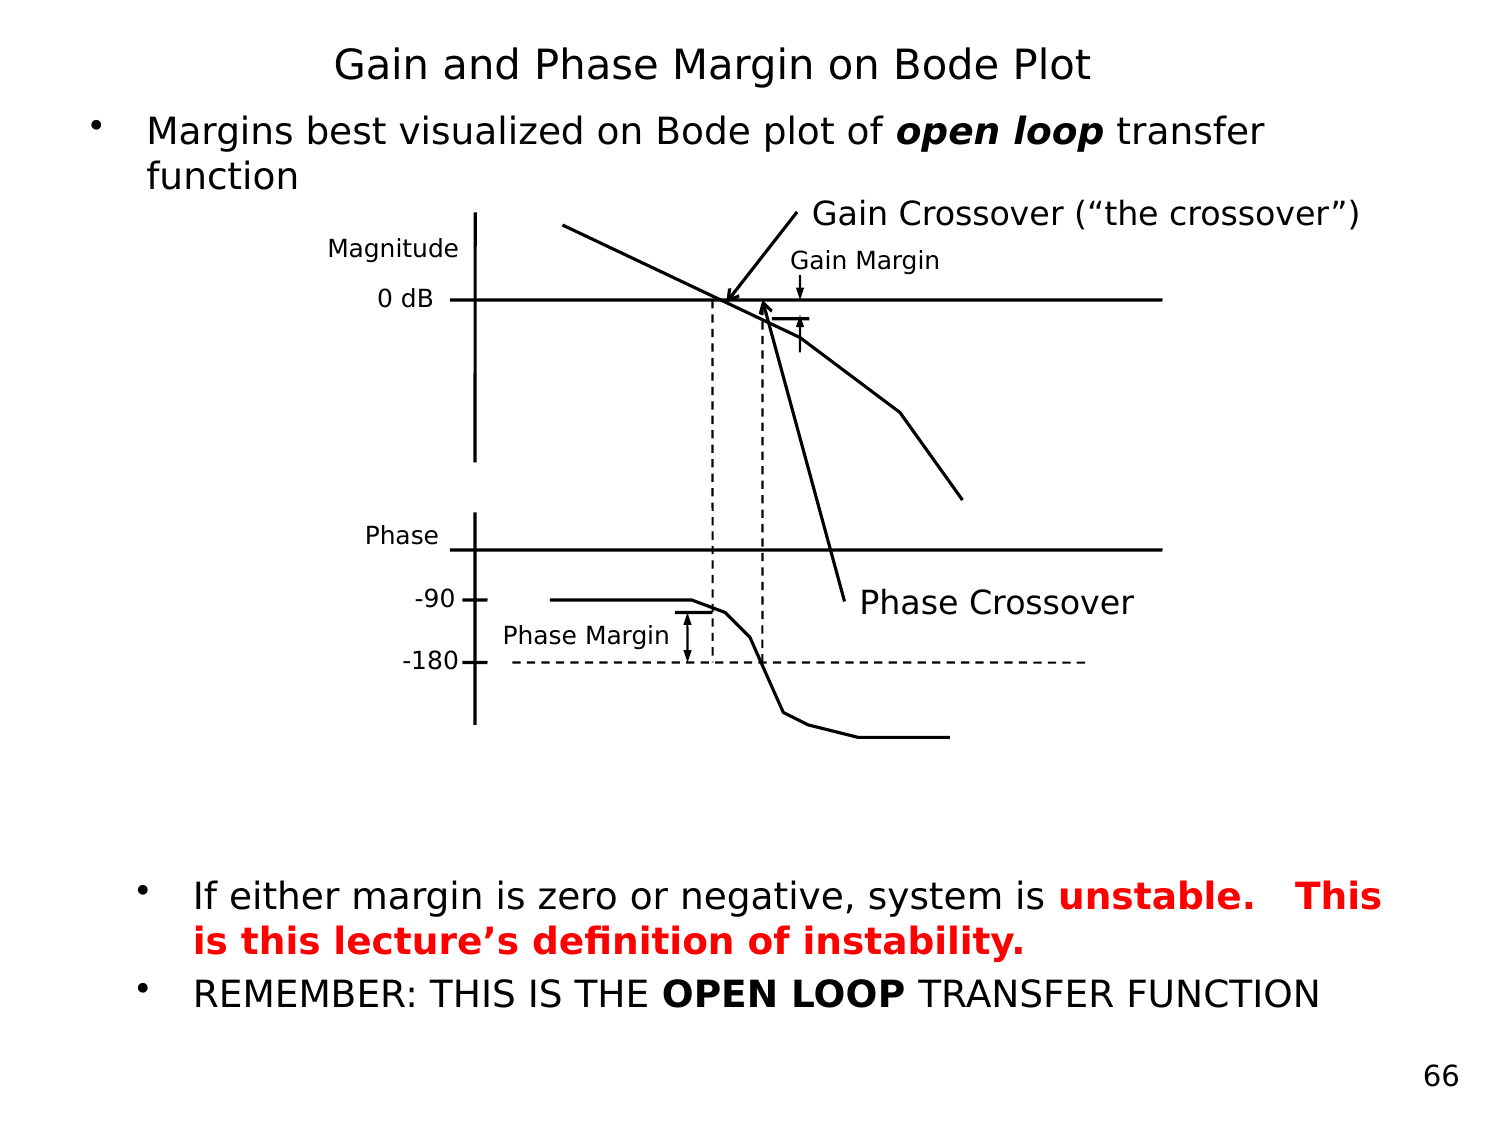

# Gain and Phase Margin on Bode Plot
Margins best visualized on Bode plot of open loop transfer function
Gain Crossover (“the crossover”)

Magnitude

Gain Margin
0 dB

Phase

Phase Crossover
-90

Phase Margin

-180

If either margin is zero or negative, system is unstable.   This is this lecture’s definition of instability.
REMEMBER: THIS IS THE OPEN LOOP TRANSFER FUNCTION

66